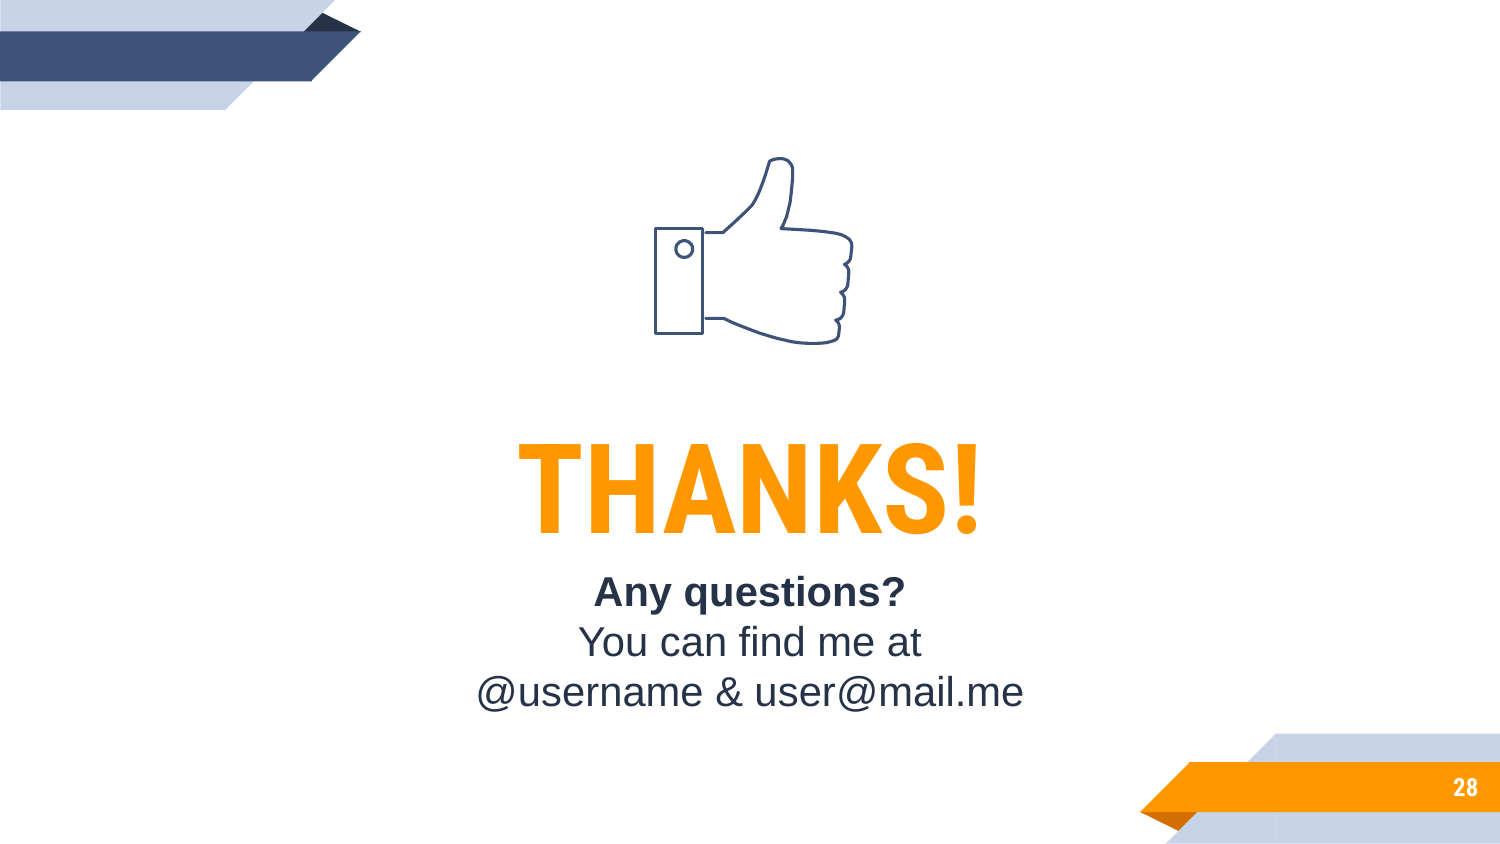

THANKS!
Any questions?
You can find me at
@username & user@mail.me
28